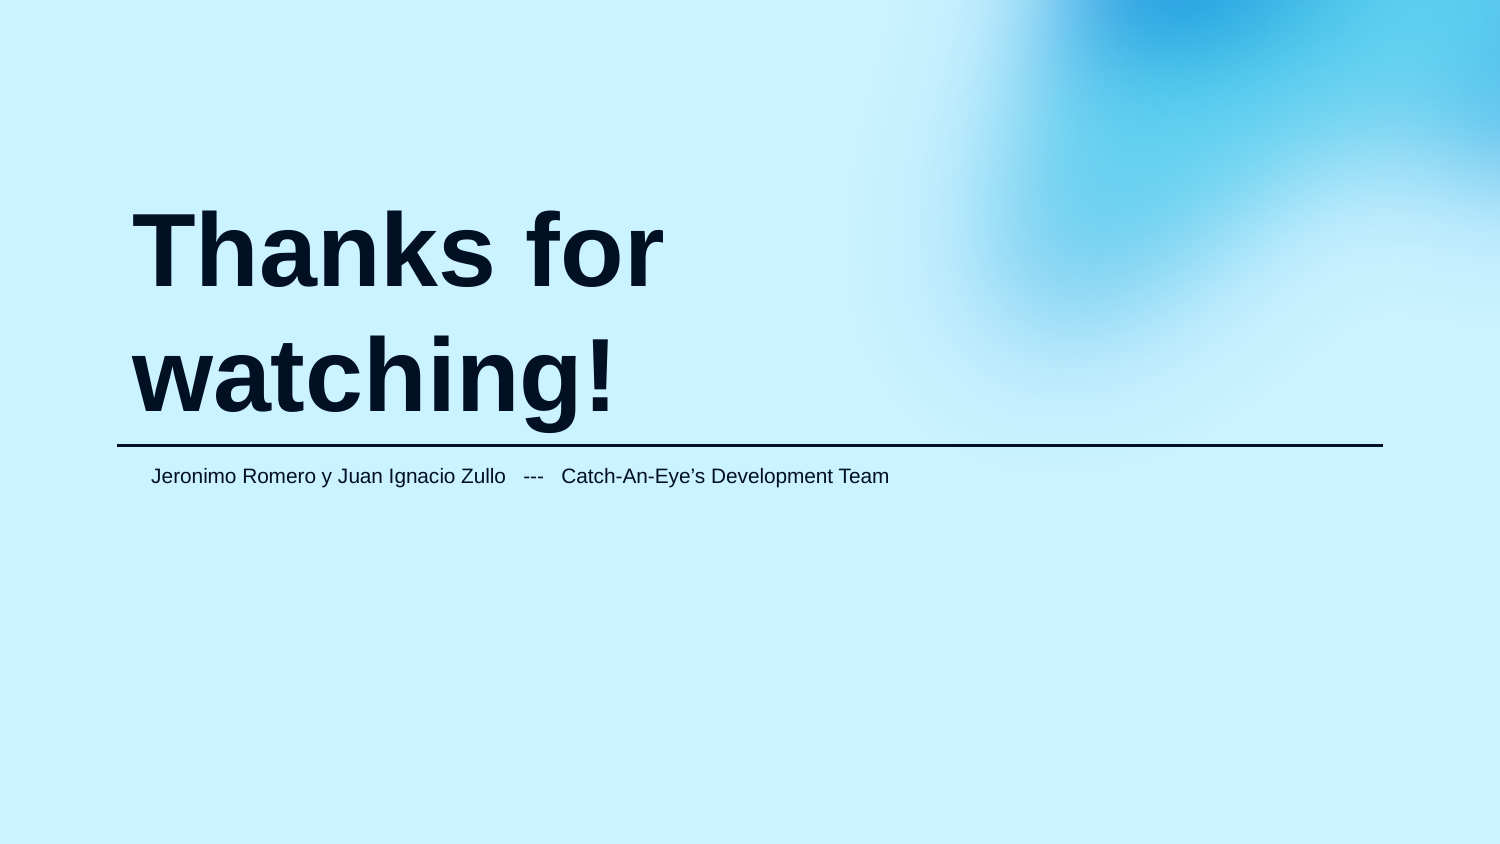

# Thanks for watching!
Jeronimo Romero y Juan Ignacio Zullo   ---   Catch-An-Eye’s Development Team